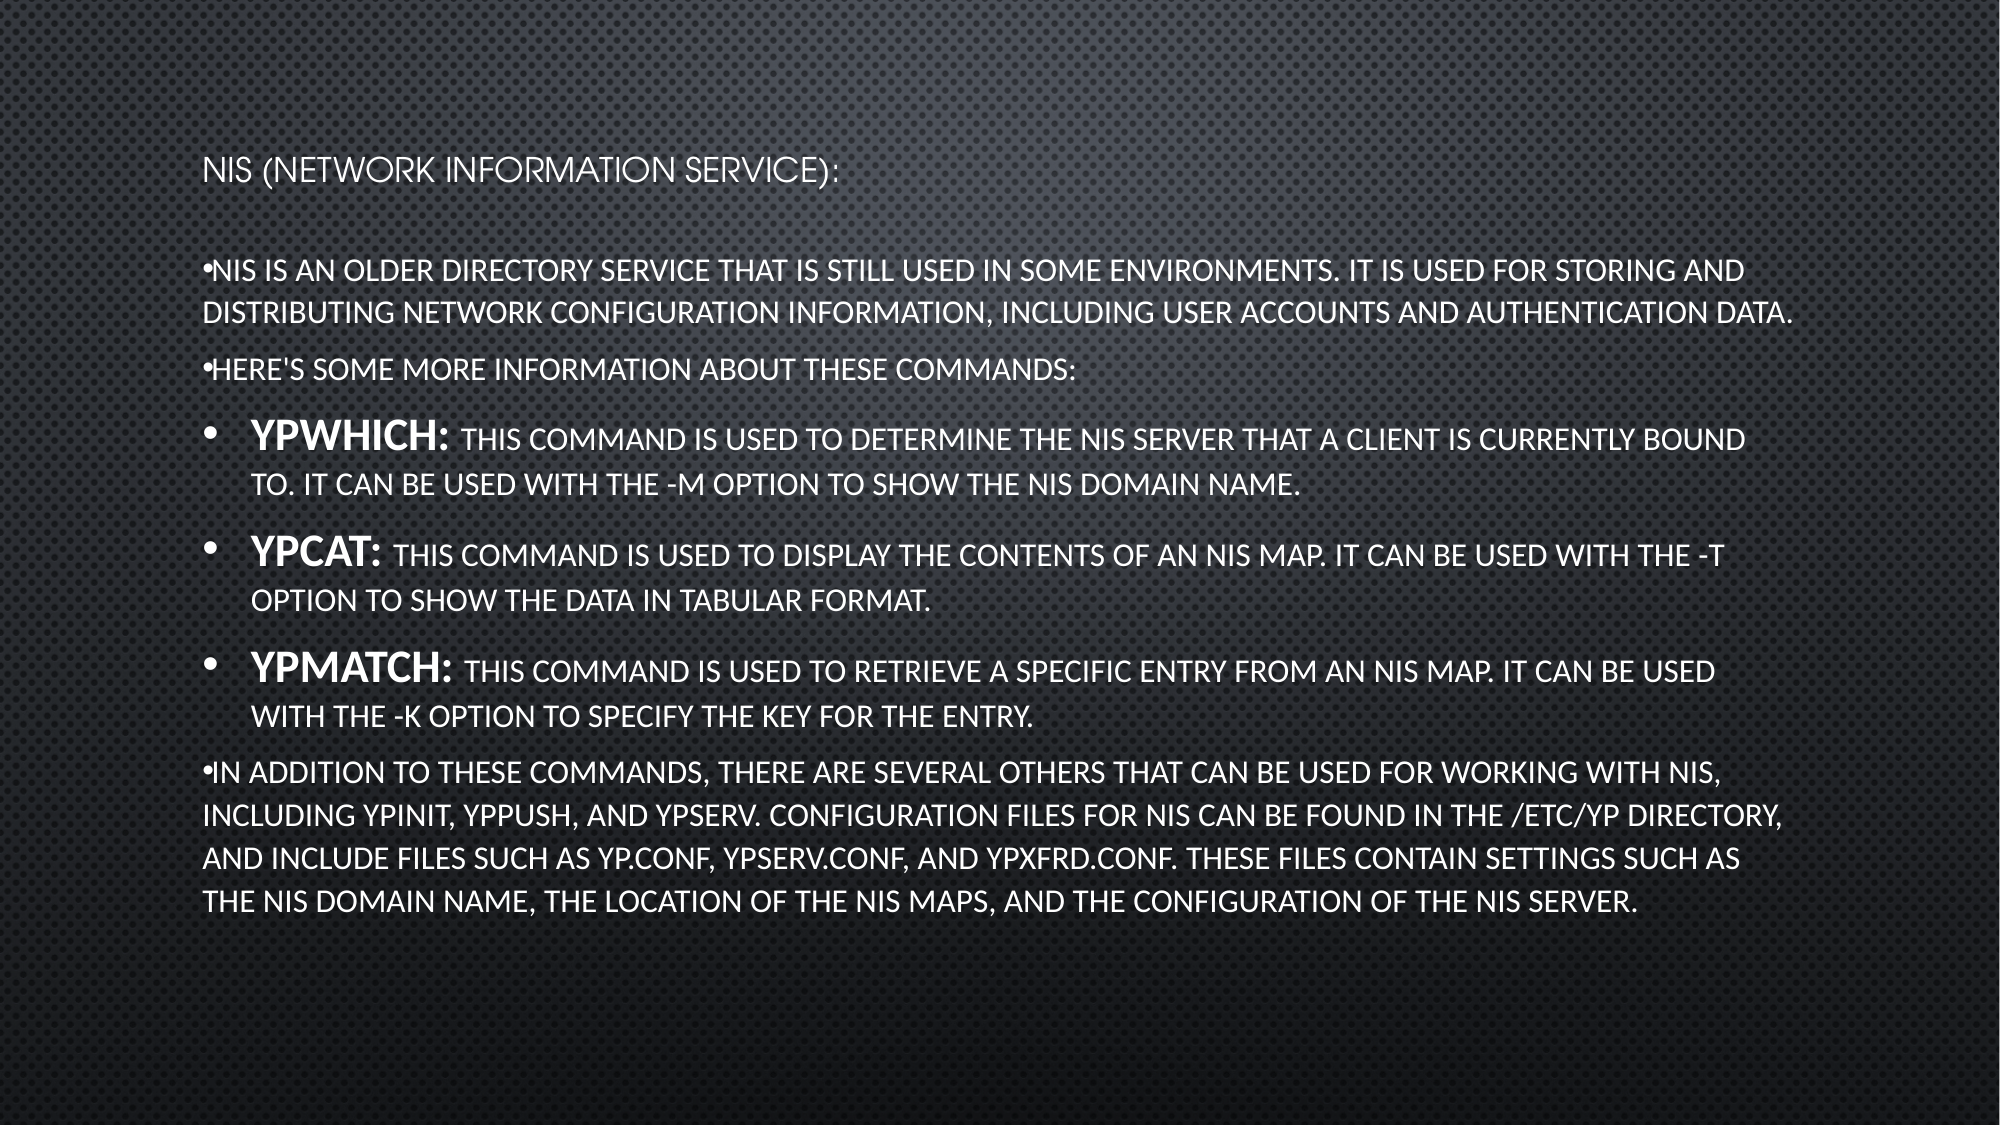

# NIS (Network Information Service):
NIS is an older directory service that is still used in some environments. It is used for storing and distributing network configuration information, including user accounts and authentication data.
Here's some more information about these commands:
ypwhich: This command is used to determine the NIS server that a client is currently bound to. It can be used with the -m option to show the NIS domain name.
ypcat: This command is used to display the contents of an NIS map. It can be used with the -t option to show the data in tabular format.
ypmatch: This command is used to retrieve a specific entry from an NIS map. It can be used with the -k option to specify the key for the entry.
In addition to these commands, there are several others that can be used for working with NIS, including ypinit, yppush, and ypserv. Configuration files for NIS can be found in the /etc/yp directory, and include files such as yp.conf, ypserv.conf, and ypxfrd.conf. These files contain settings such as the NIS domain name, the location of the NIS maps, and the configuration of the NIS server.